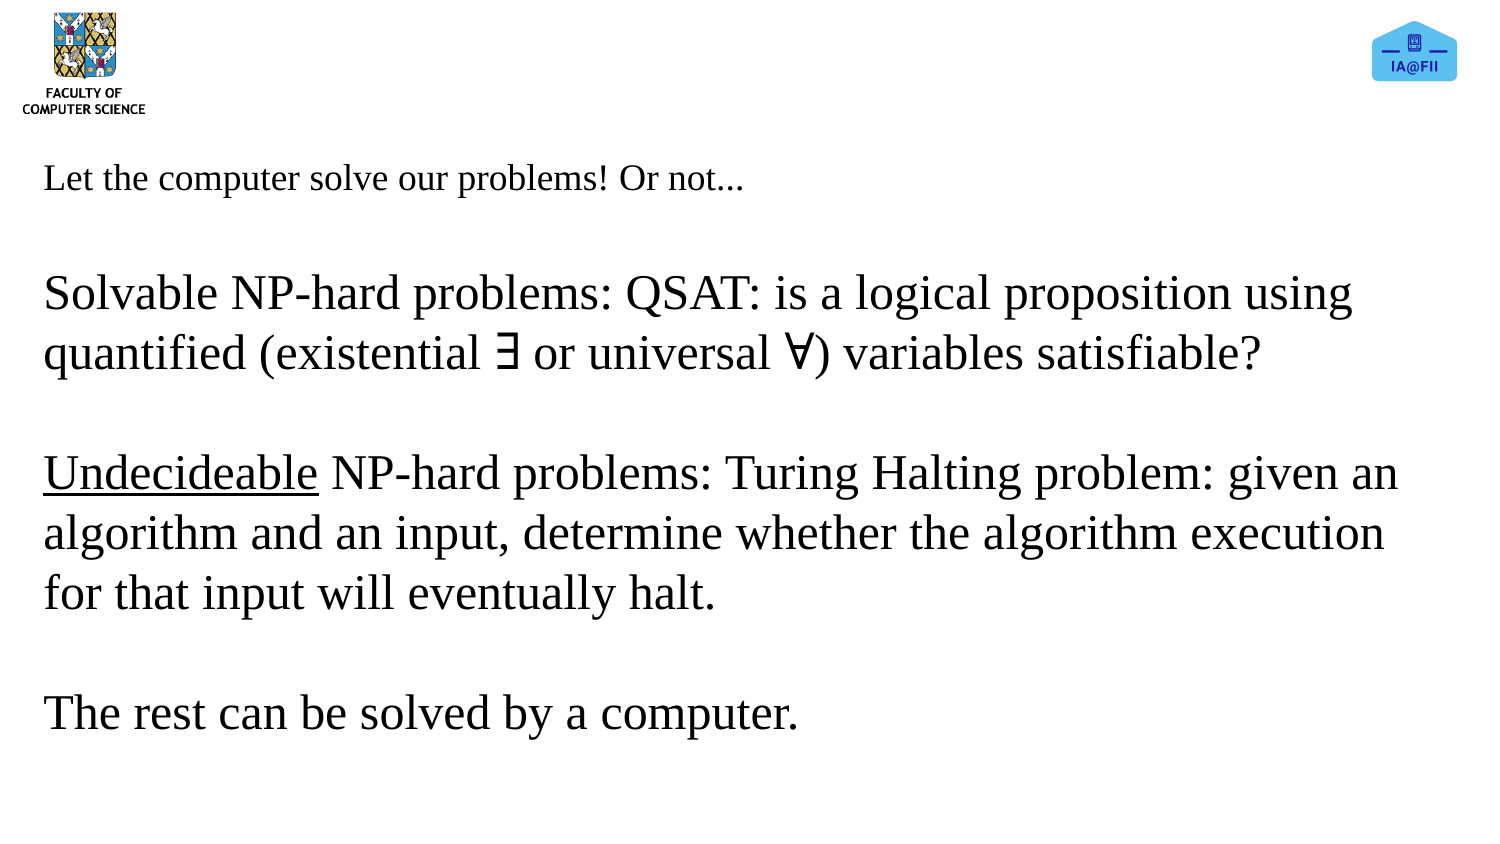

Let the computer solve our problems! Or not...
Solvable NP-hard problems: QSAT: is a logical proposition using quantified (existential ∃ or universal ∀) variables satisfiable?

Undecideable NP-hard problems: Turing Halting problem: given an algorithm and an input, determine whether the algorithm execution for that input will eventually halt.

The rest can be solved by a computer.